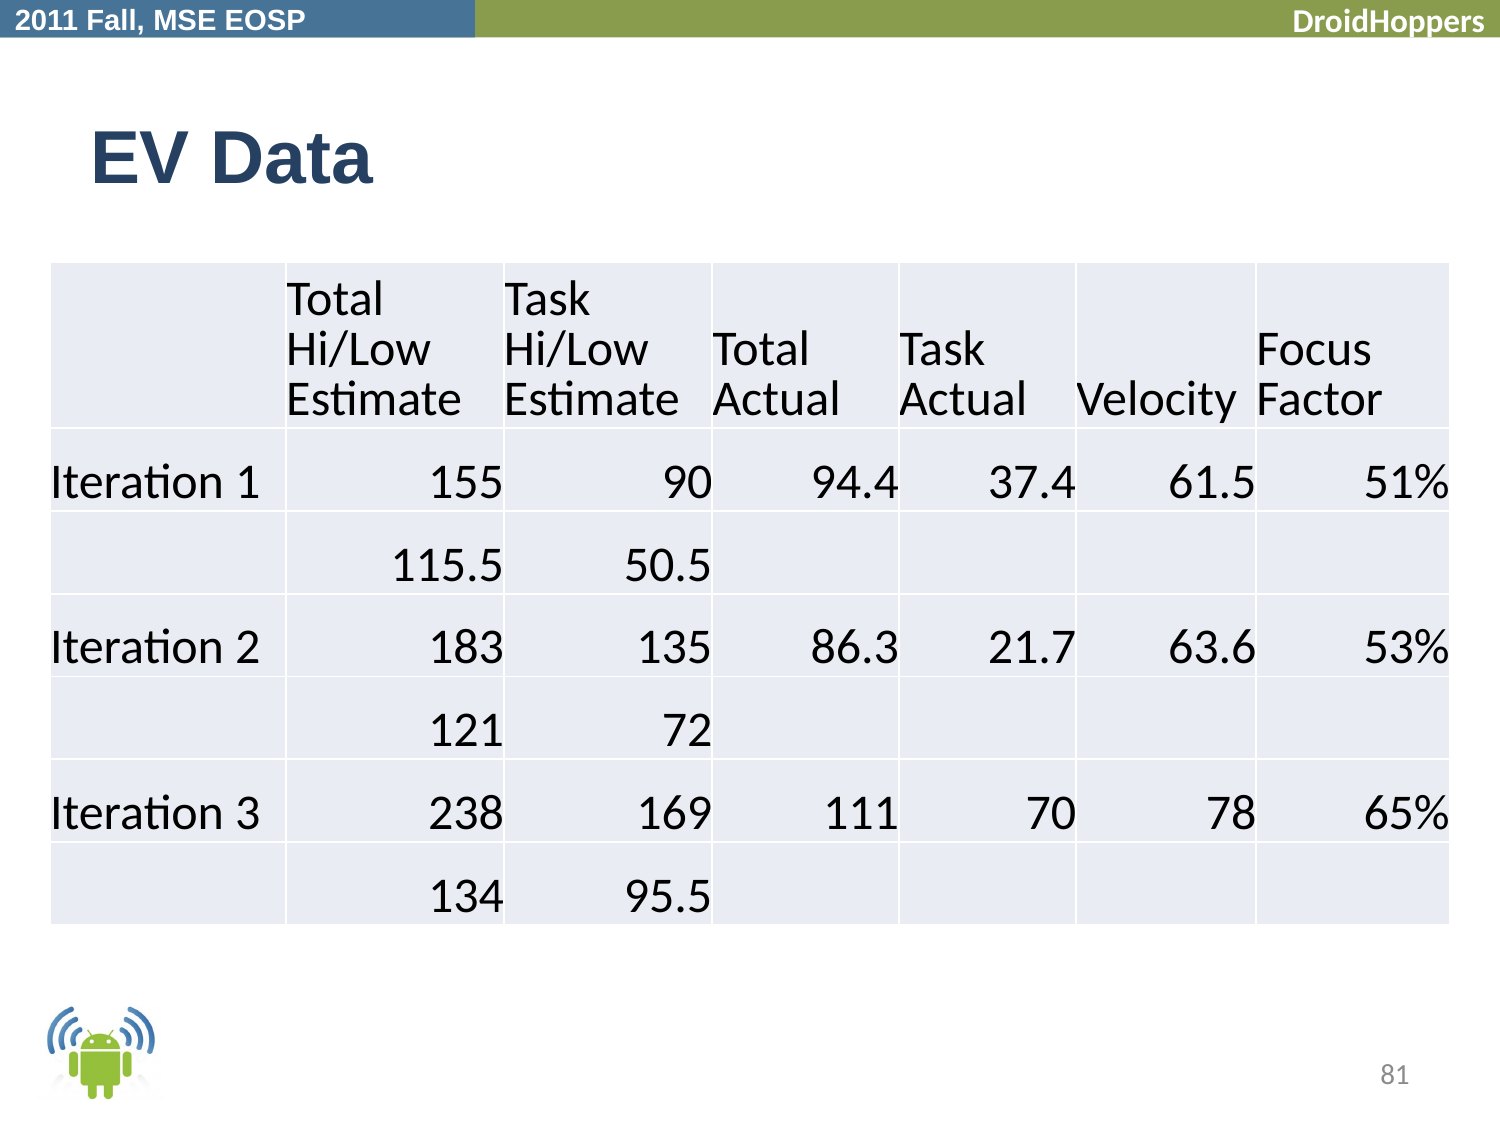

# EV Data
|  | Total Hi/Low Estimate | Task Hi/Low Estimate | Total Actual | Task Actual | Velocity | Focus Factor |
| --- | --- | --- | --- | --- | --- | --- |
| Iteration 1 | 155 | 90 | 94.4 | 37.4 | 61.5 | 51% |
|  | 115.5 | 50.5 |  |  |  |  |
| Iteration 2 | 183 | 135 | 86.3 | 21.7 | 63.6 | 53% |
|  | 121 | 72 |  |  |  |  |
| Iteration 3 | 238 | 169 | 111 | 70 | 78 | 65% |
|  | 134 | 95.5 |  |  |  |  |
81